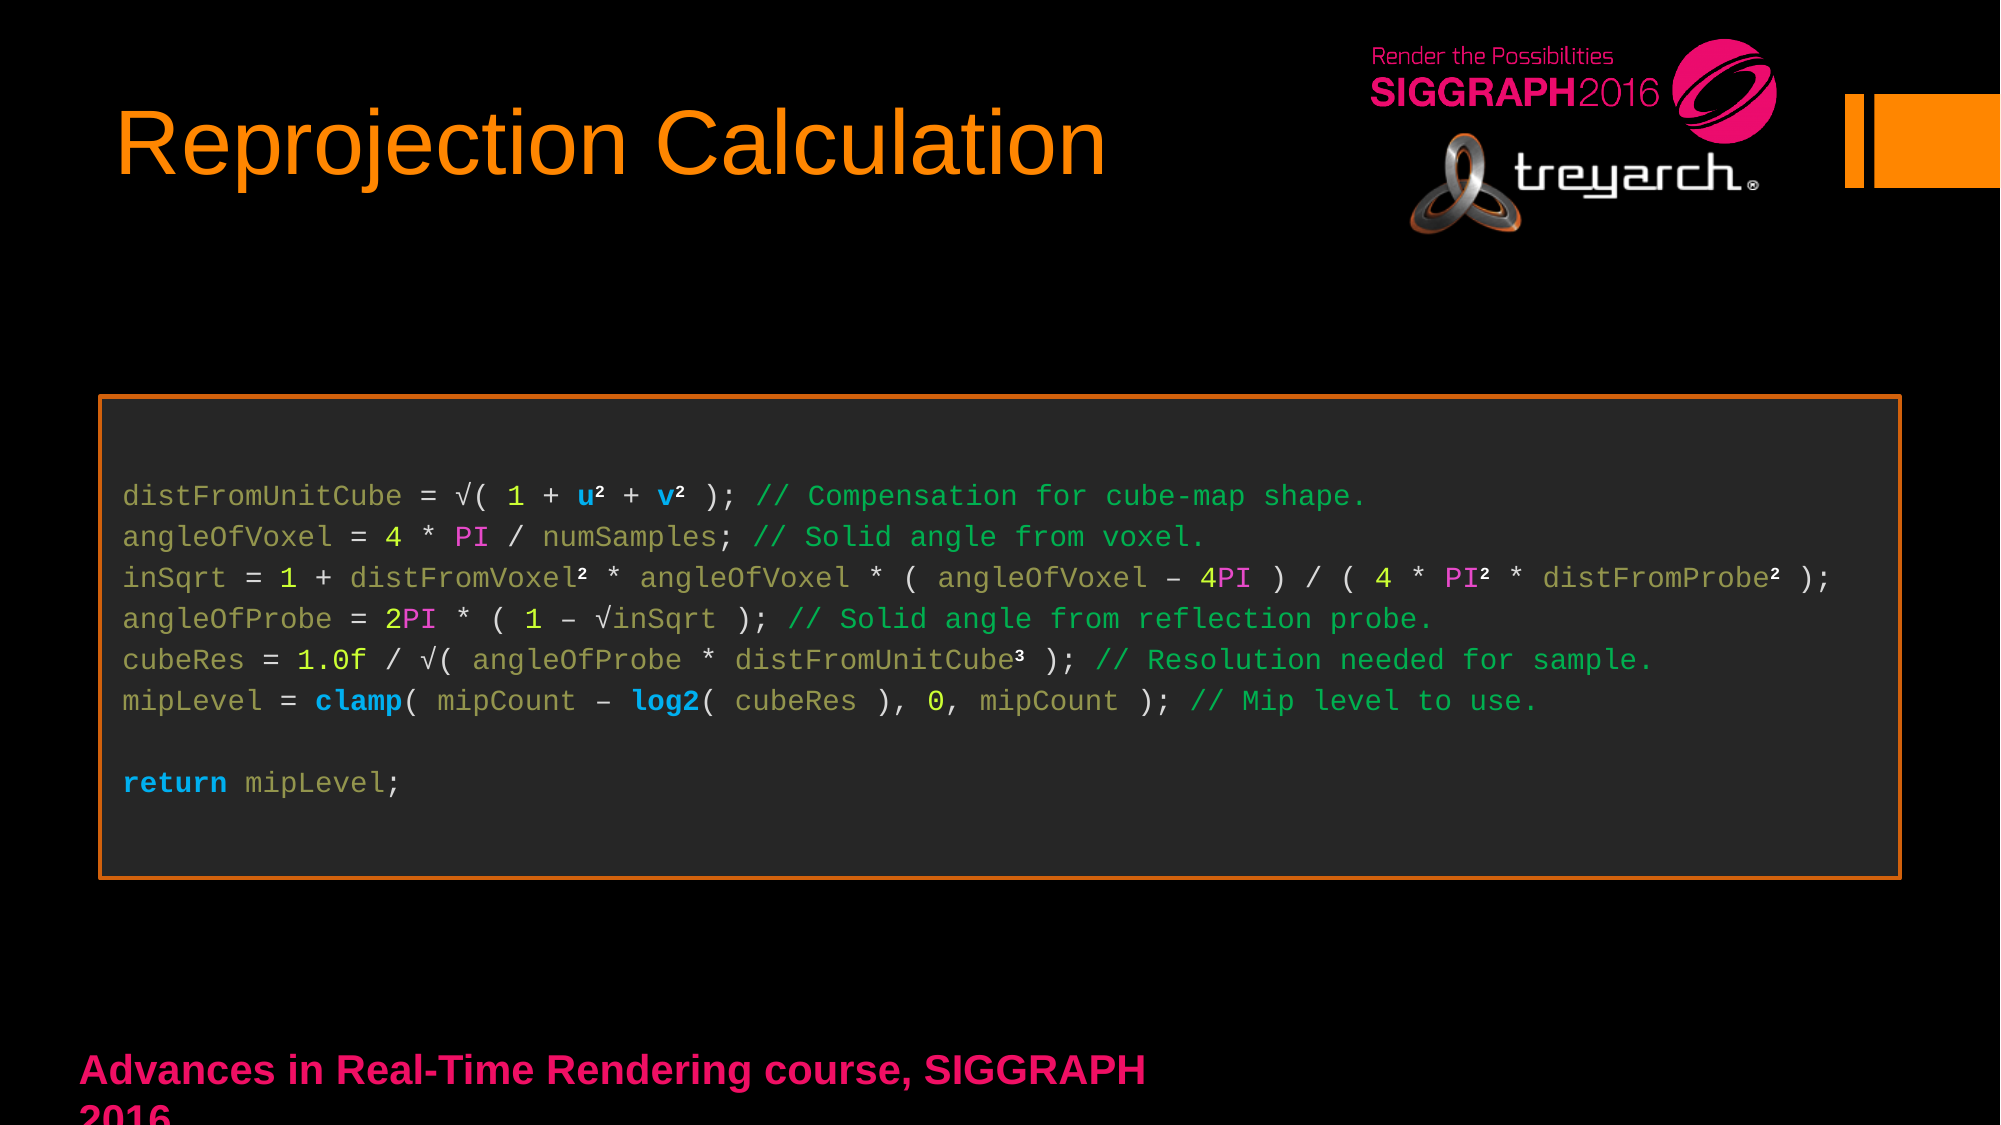

# Reprojection Calculation

distFromUnitCube = √( 1 + u2 + v2 ); // Compensation for cube-map shape.
angleOfVoxel = 4 * PI / numSamples; // Solid angle from voxel.
inSqrt = 1 + distFromVoxel2 * angleOfVoxel * ( angleOfVoxel – 4PI ) / ( 4 * PI2 * distFromProbe2 );
angleOfProbe = 2PI * ( 1 – √inSqrt ); // Solid angle from reflection probe.
cubeRes = 1.0f / √( angleOfProbe * distFromUnitCube3 ); // Resolution needed for sample.
mipLevel = clamp( mipCount – log2( cubeRes ), 0, mipCount ); // Mip level to use.

return mipLevel;